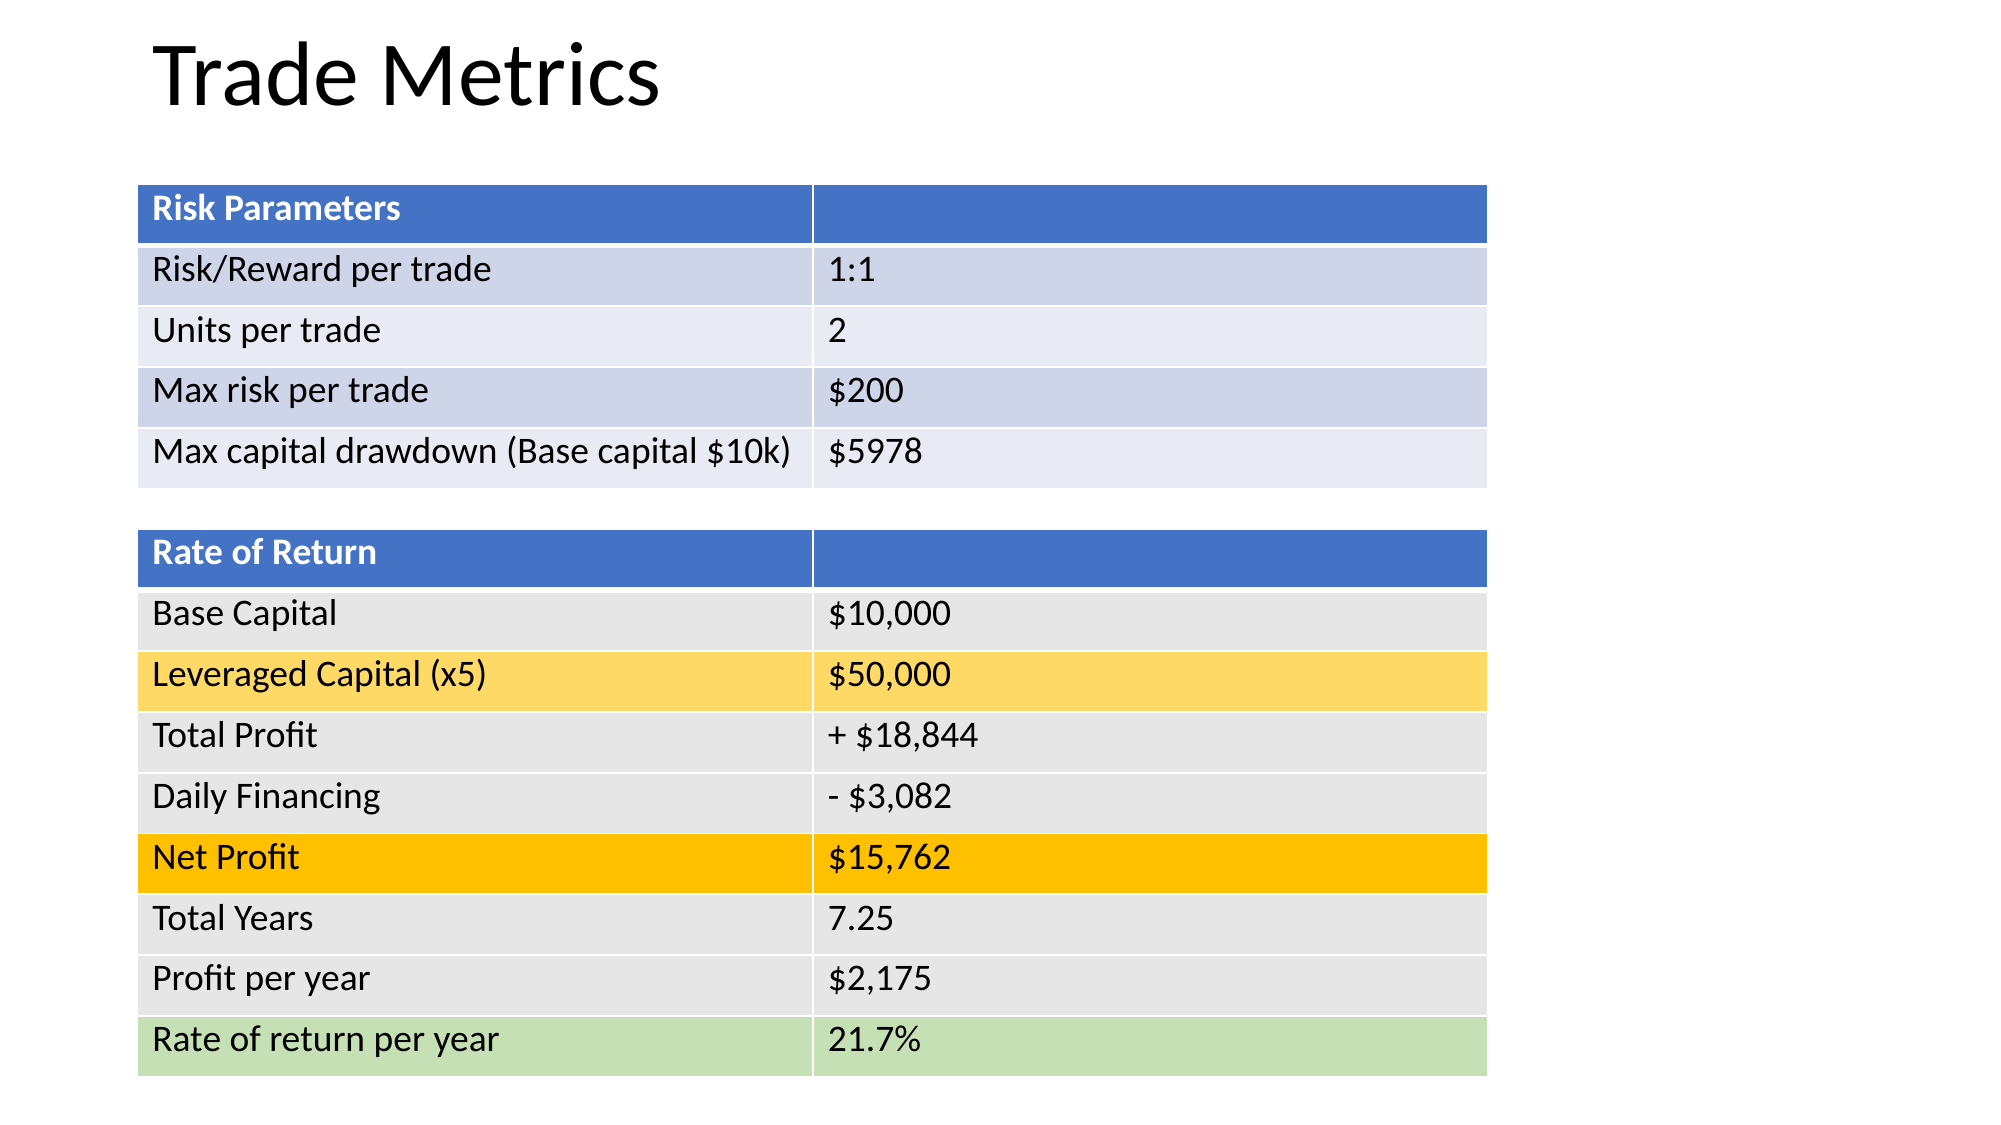

# Trade Metrics
| Risk Parameters |  |
| --- | --- |
| Risk/Reward per trade | 1:1 |
| Units per trade | 2 |
| Max risk per trade | $200 |
| Max capital drawdown (Base capital $10k) | $5978 |
| Rate of Return |  |
| --- | --- |
| Base Capital | $10,000 |
| Leveraged Capital (x5) | $50,000 |
| Total Profit | + $18,844 |
| Daily Financing | - $3,082 |
| Net Profit | $15,762 |
| Total Years | 7.25 |
| Profit per year | $2,175 |
| Rate of return per year | 21.7% |